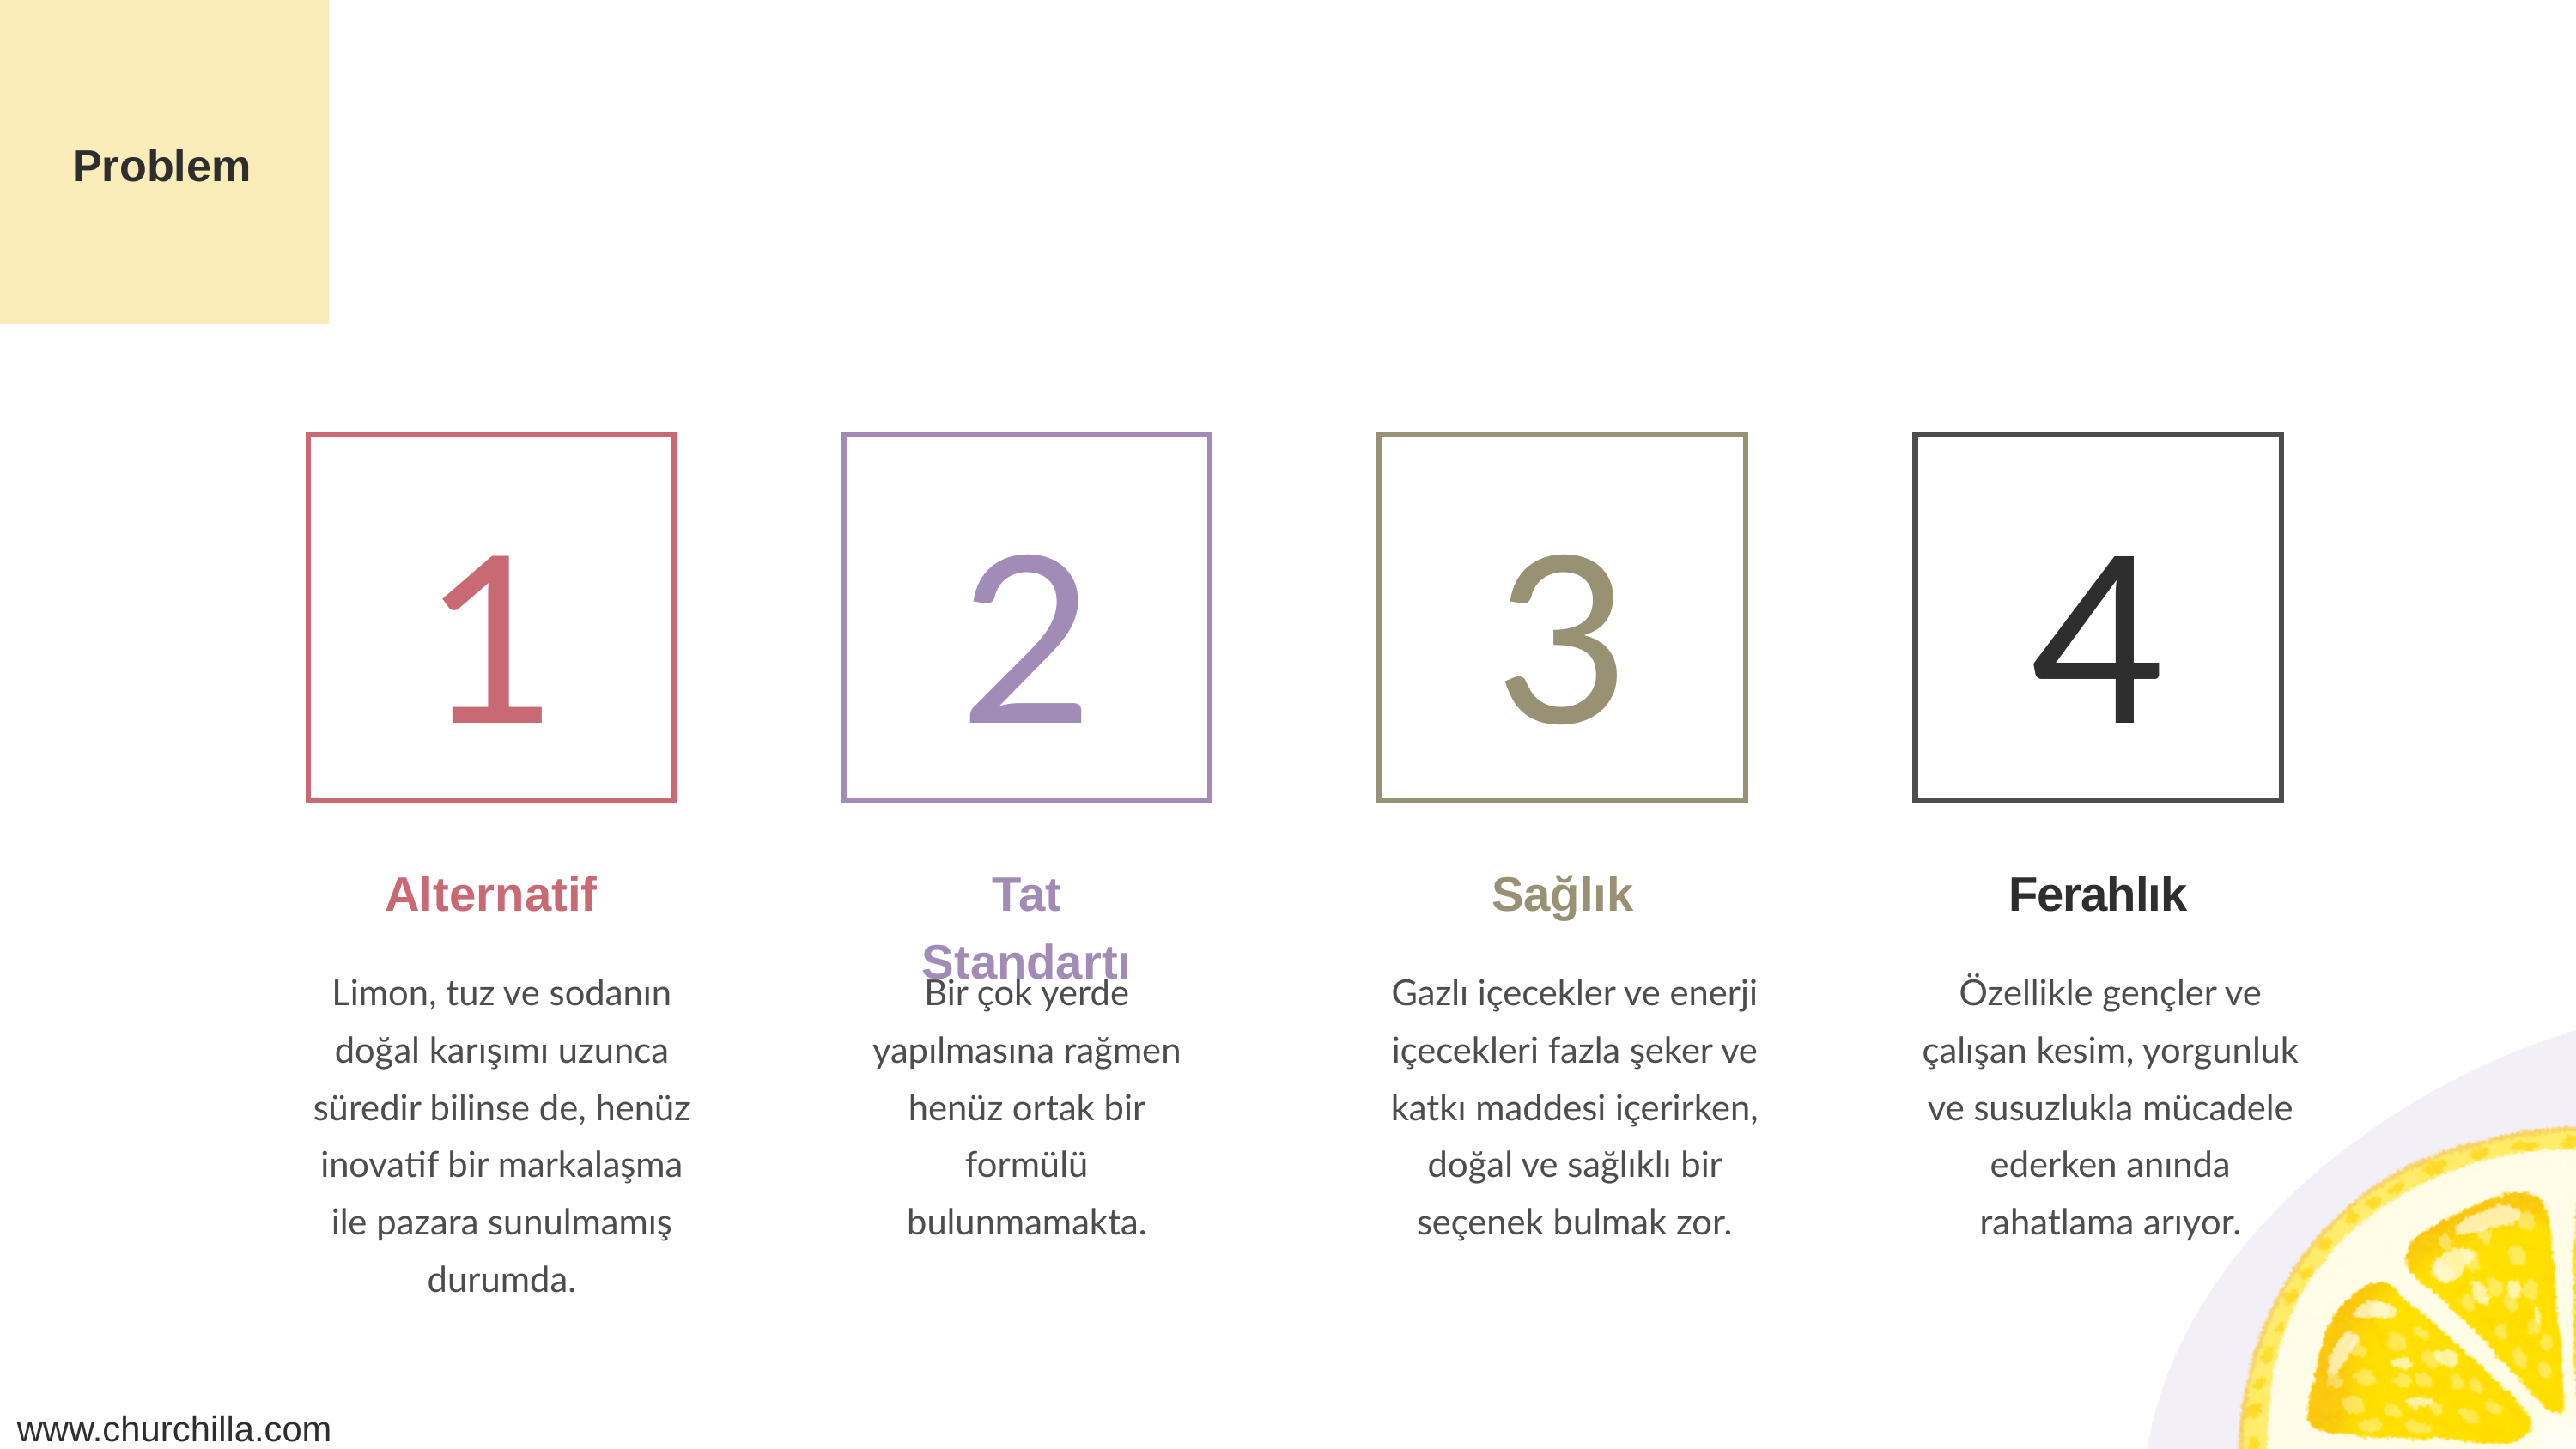

Problem

1
2
3
4
Alternatif
Tat Standartı
Sağlık
Ferahlık
Limon, tuz ve sodanın doğal karışımı uzunca süredir bilinse de, henüz inovatif bir markalaşma ile pazara sunulmamış durumda.
Bir çok yerde yapılmasına rağmen henüz ortak bir formülü bulunmamakta.
Gazlı içecekler ve enerji içecekleri fazla şeker ve katkı maddesi içerirken, doğal ve sağlıklı bir seçenek bulmak zor.
Özellikle gençler ve çalışan kesim, yorgunluk ve susuzlukla mücadele ederken anında rahatlama arıyor.

www.churchilla.com